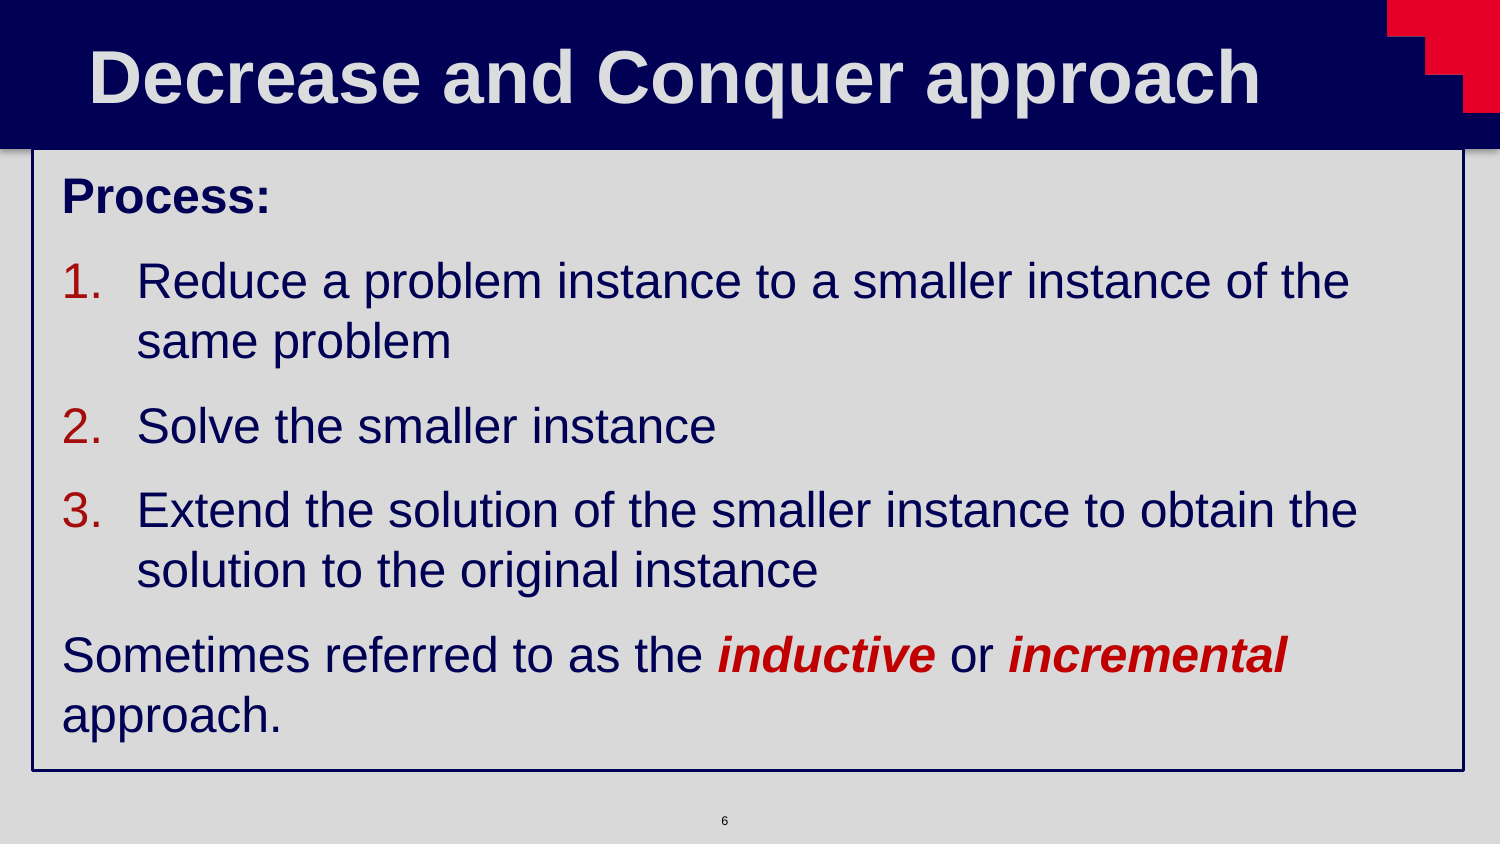

# Decrease and Conquer approach
Process:
Reduce a problem instance to a smaller instance of the same problem
Solve the smaller instance
Extend the solution of the smaller instance to obtain the solution to the original instance
Sometimes referred to as the inductive or incremental approach.